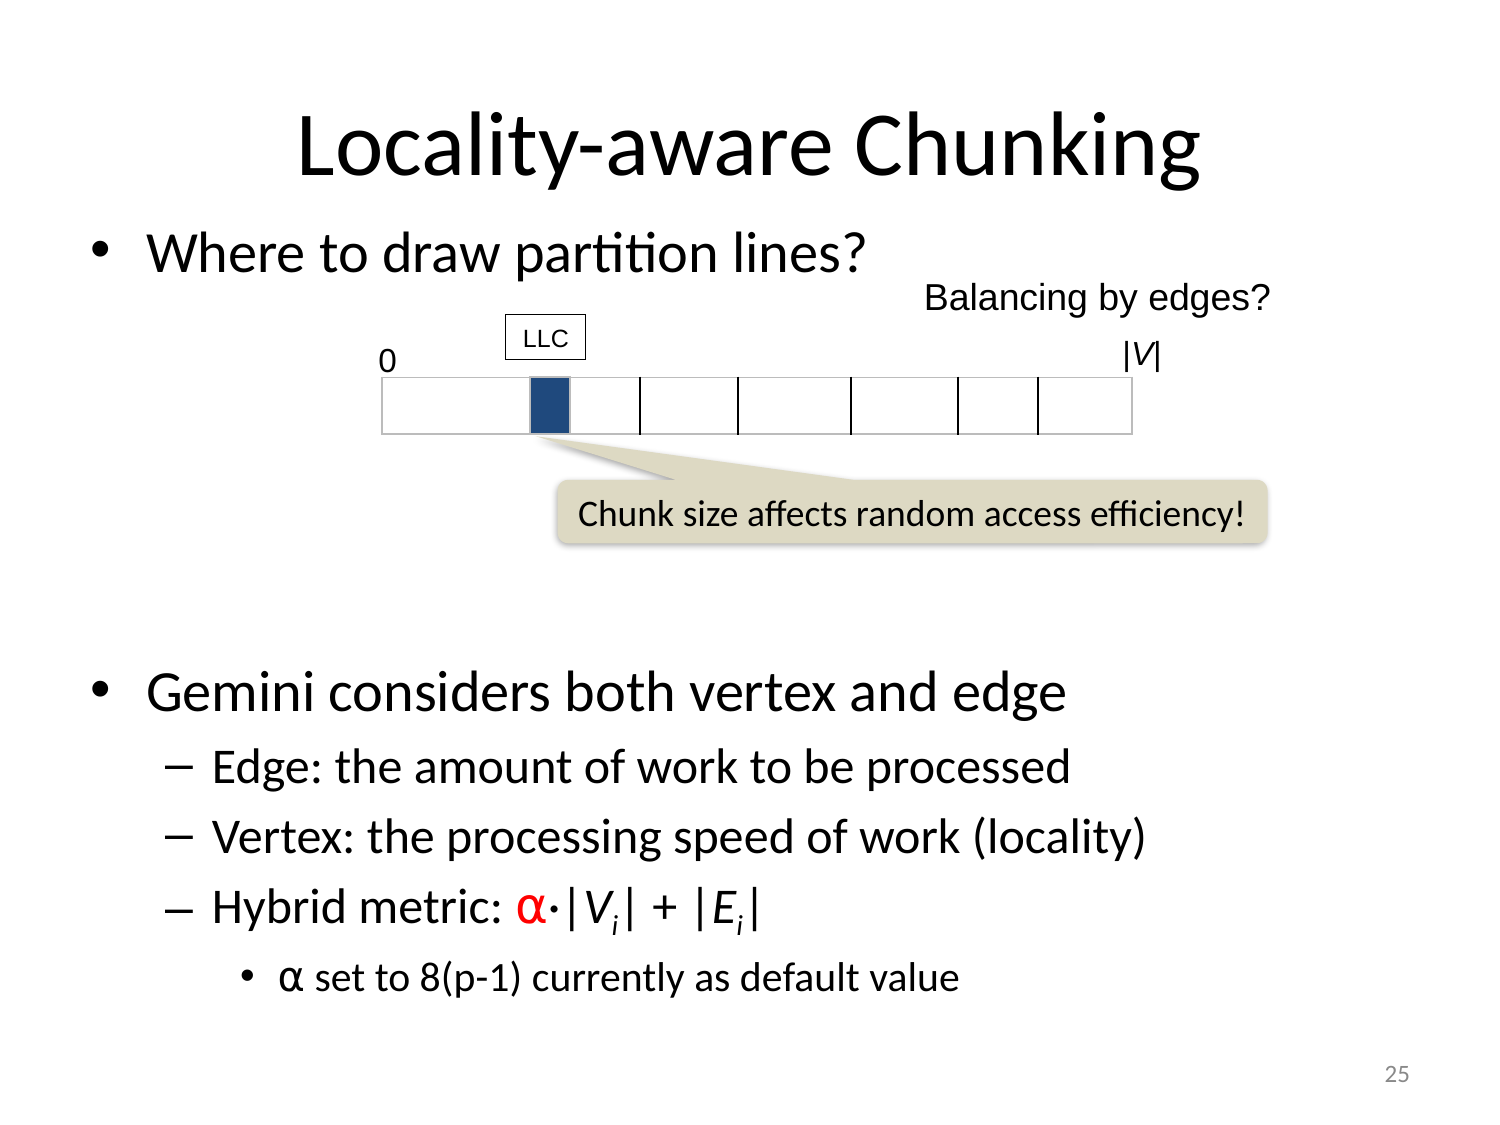

# Locality-aware Chunking
Where to draw partition lines?

Gemini considers both vertex and edge
Edge: the amount of work to be processed
Vertex: the processing speed of work (locality)
Hybrid metric: ⍺·|Vi| + |Ei|
⍺ set to 8(p-1) currently as default value

Balancing by edges?
LLC
|V|
0
|  |
| --- |
|  |  |  |  |  |  |  |  |
| --- | --- | --- | --- | --- | --- | --- | --- |
Chunk size affects random access efficiency!
25